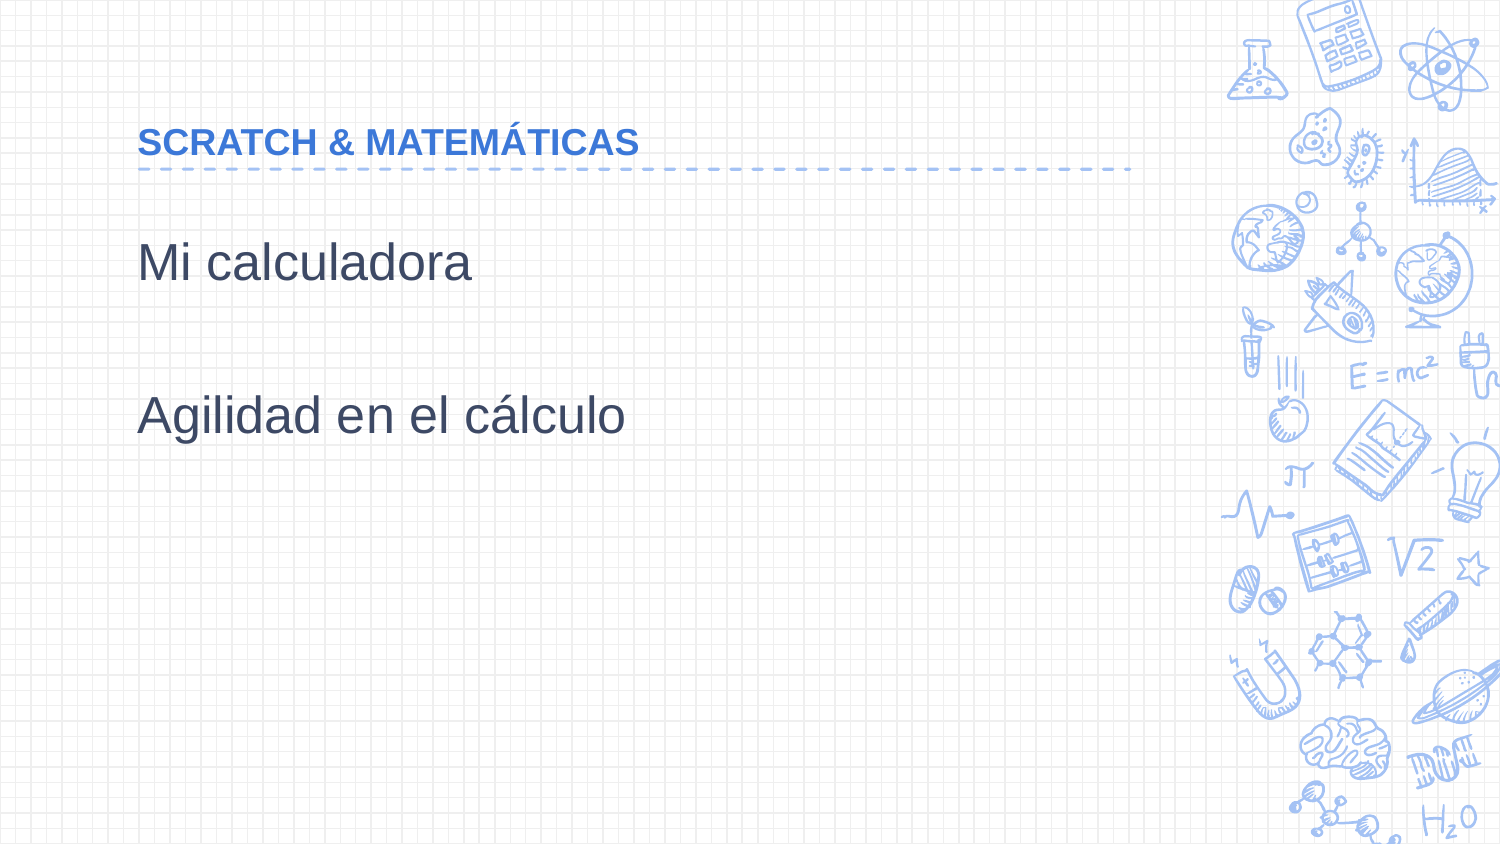

SCRATCH & MATEMÁTICAS
Mi calculadora

Agilidad en el cálculo